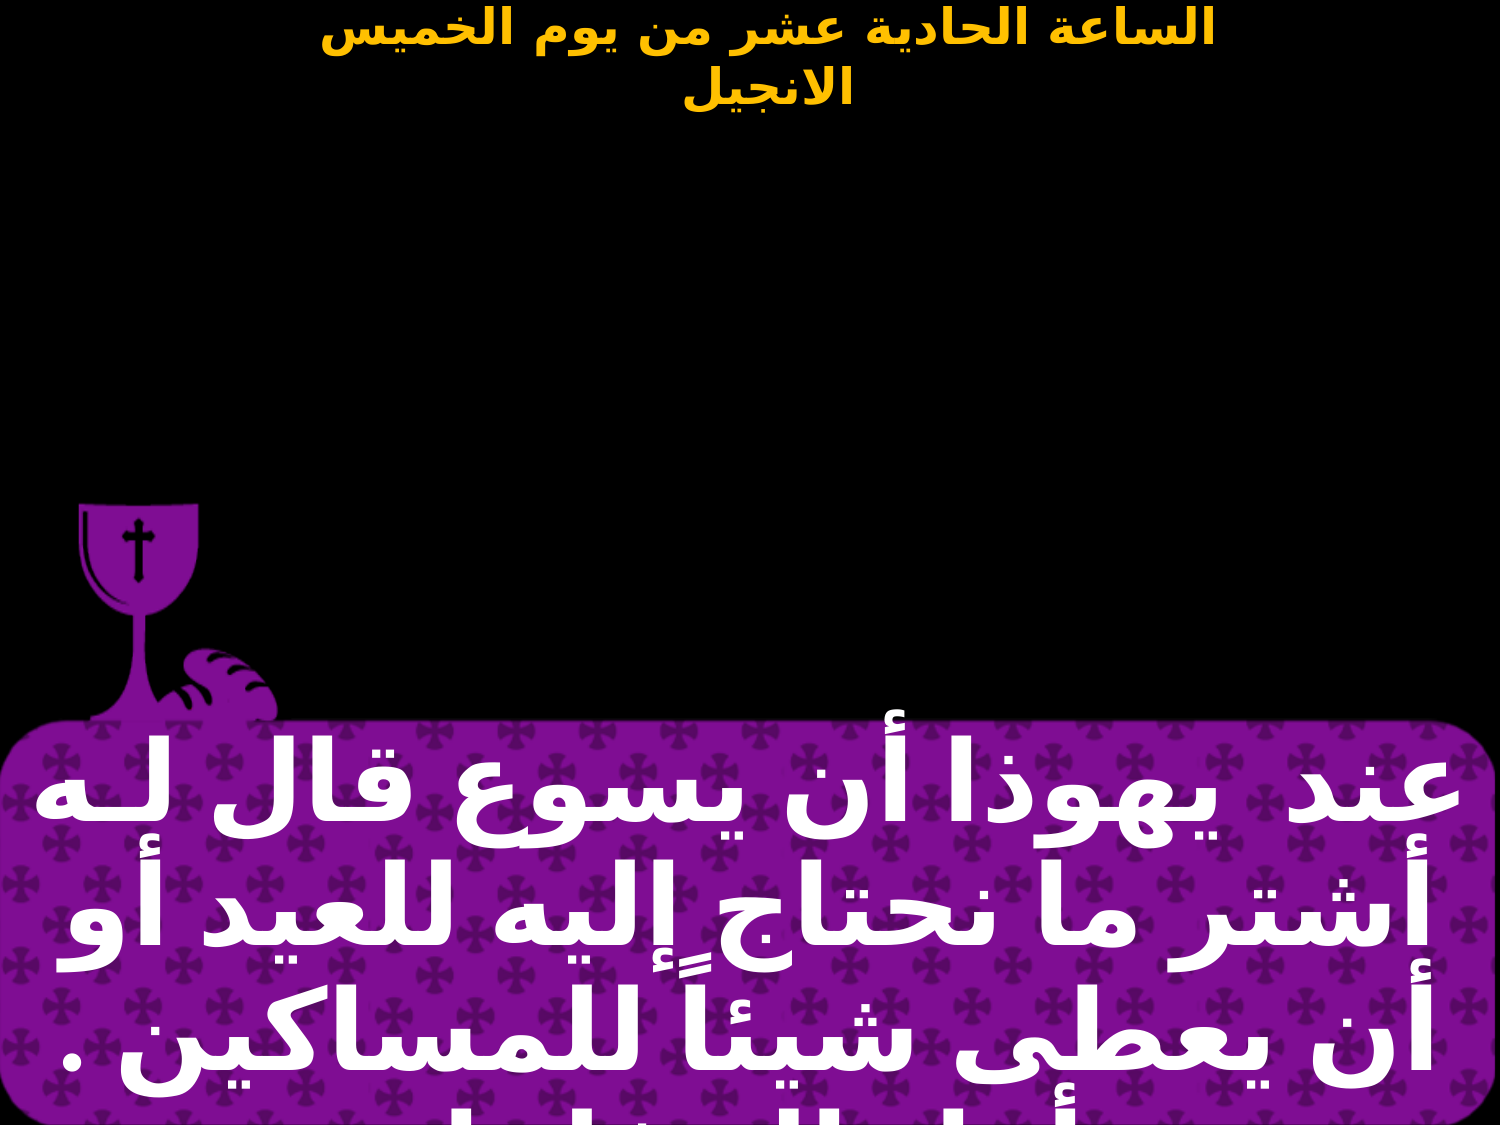

| عند يهوذا أن يسوع قال لـه أشتر ما نحتاج إليه للعيد أو أن يعطى شيئاً للمساكين . أما ذاك فلما |
| --- |